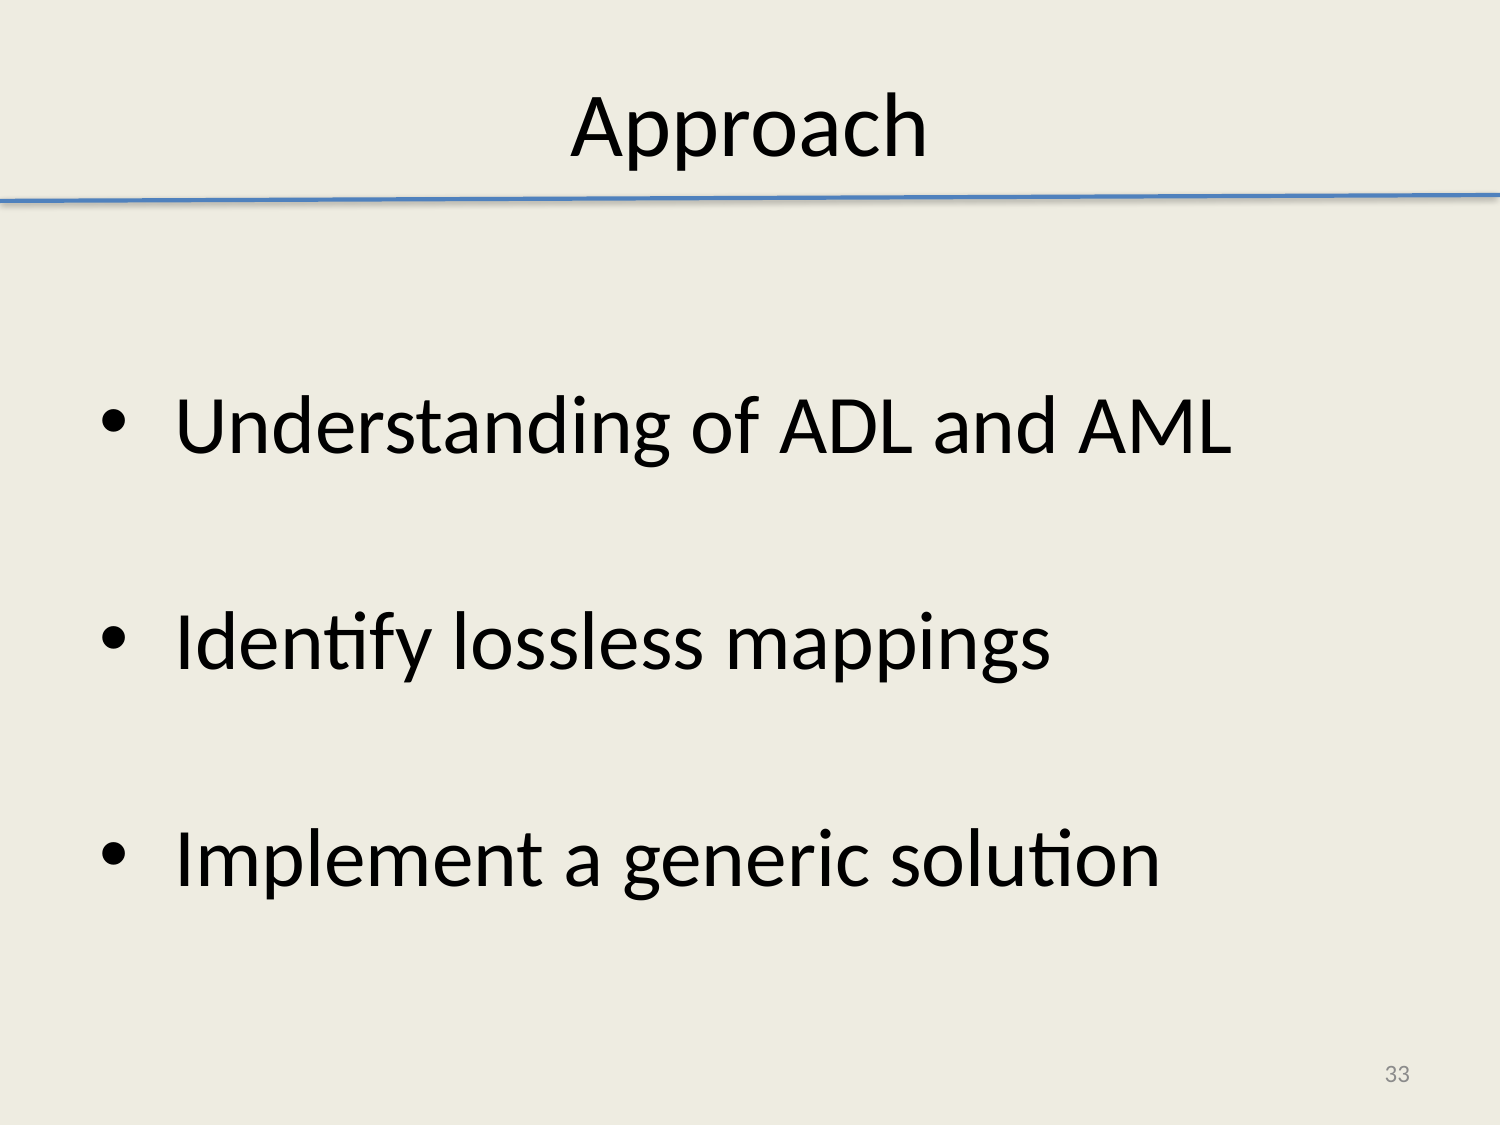

Approach
Understanding of ADL and AML
Identify lossless mappings
Implement a generic solution
33